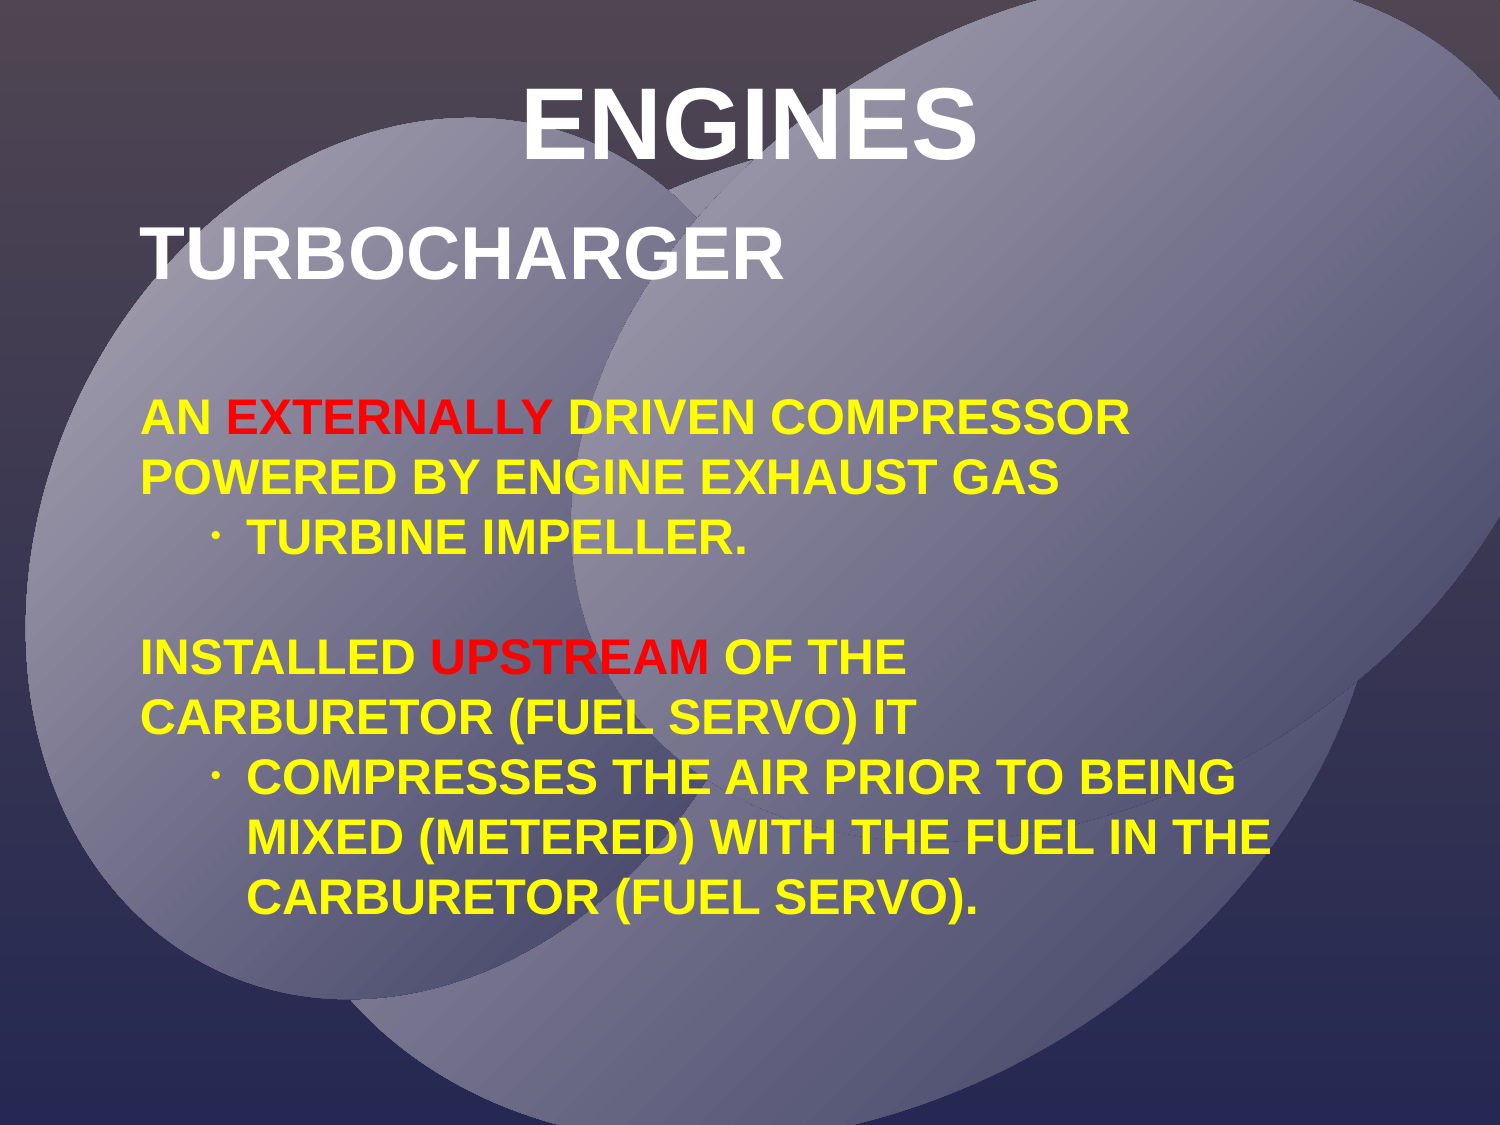

ENGINES
TURBOCHARGER

AN EXTERNALLY DRIVEN COMPRESSOR POWERED BY ENGINE EXHAUST GAS
TURBINE IMPELLER.

INSTALLED UPSTREAM OF THE
CARBURETOR (FUEL SERVO) IT
COMPRESSES THE AIR PRIOR TO BEING MIXED (METERED) WITH THE FUEL IN THE CARBURETOR (FUEL SERVO).